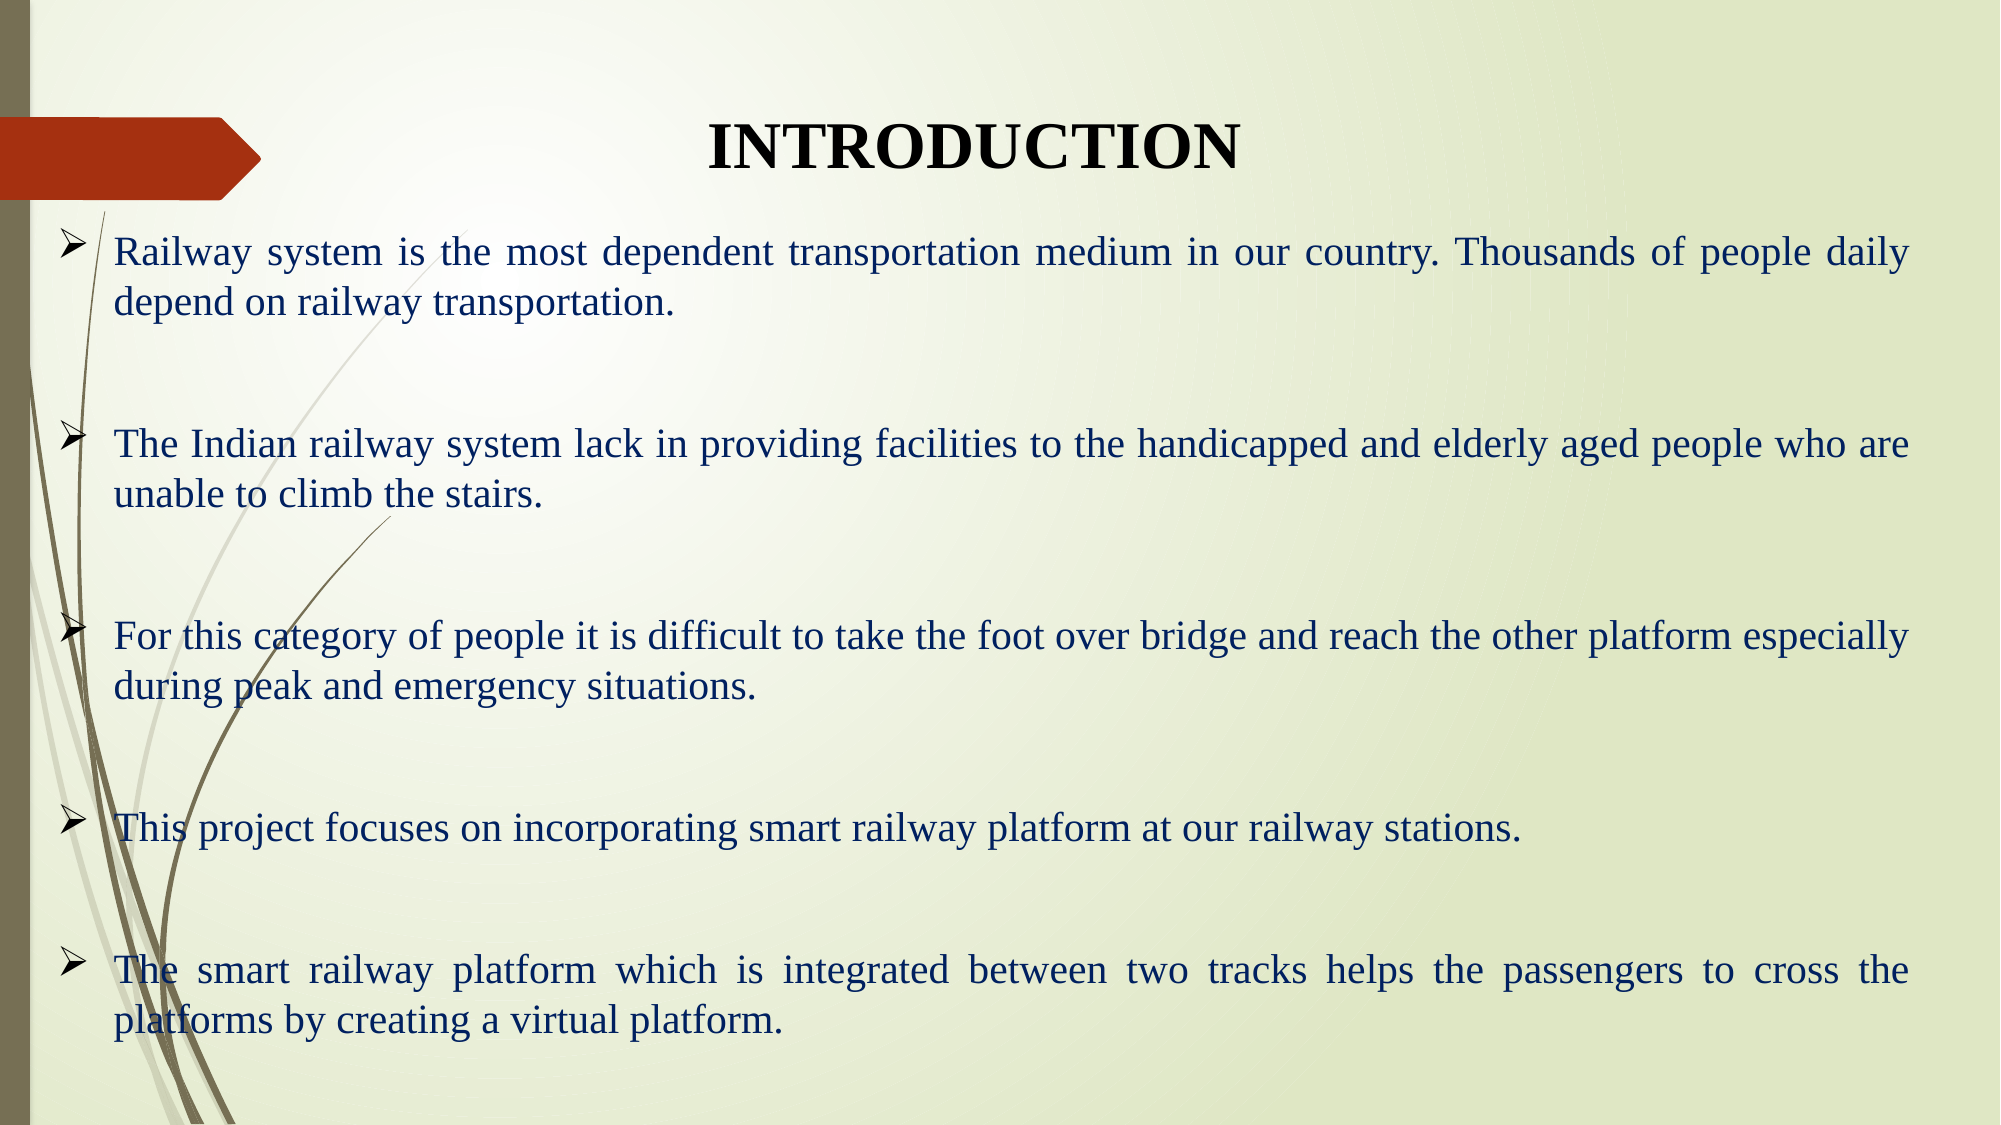

# INTRODUCTION
Railway system is the most dependent transportation medium in our country. Thousands of people daily depend on railway transportation.

The Indian railway system lack in providing facilities to the handicapped and elderly aged people who are unable to climb the stairs.

For this category of people it is difficult to take the foot over bridge and reach the other platform especially during peak and emergency situations.

This project focuses on incorporating smart railway platform at our railway stations.

The smart railway platform which is integrated between two tracks helps the passengers to cross the platforms by creating a virtual platform.